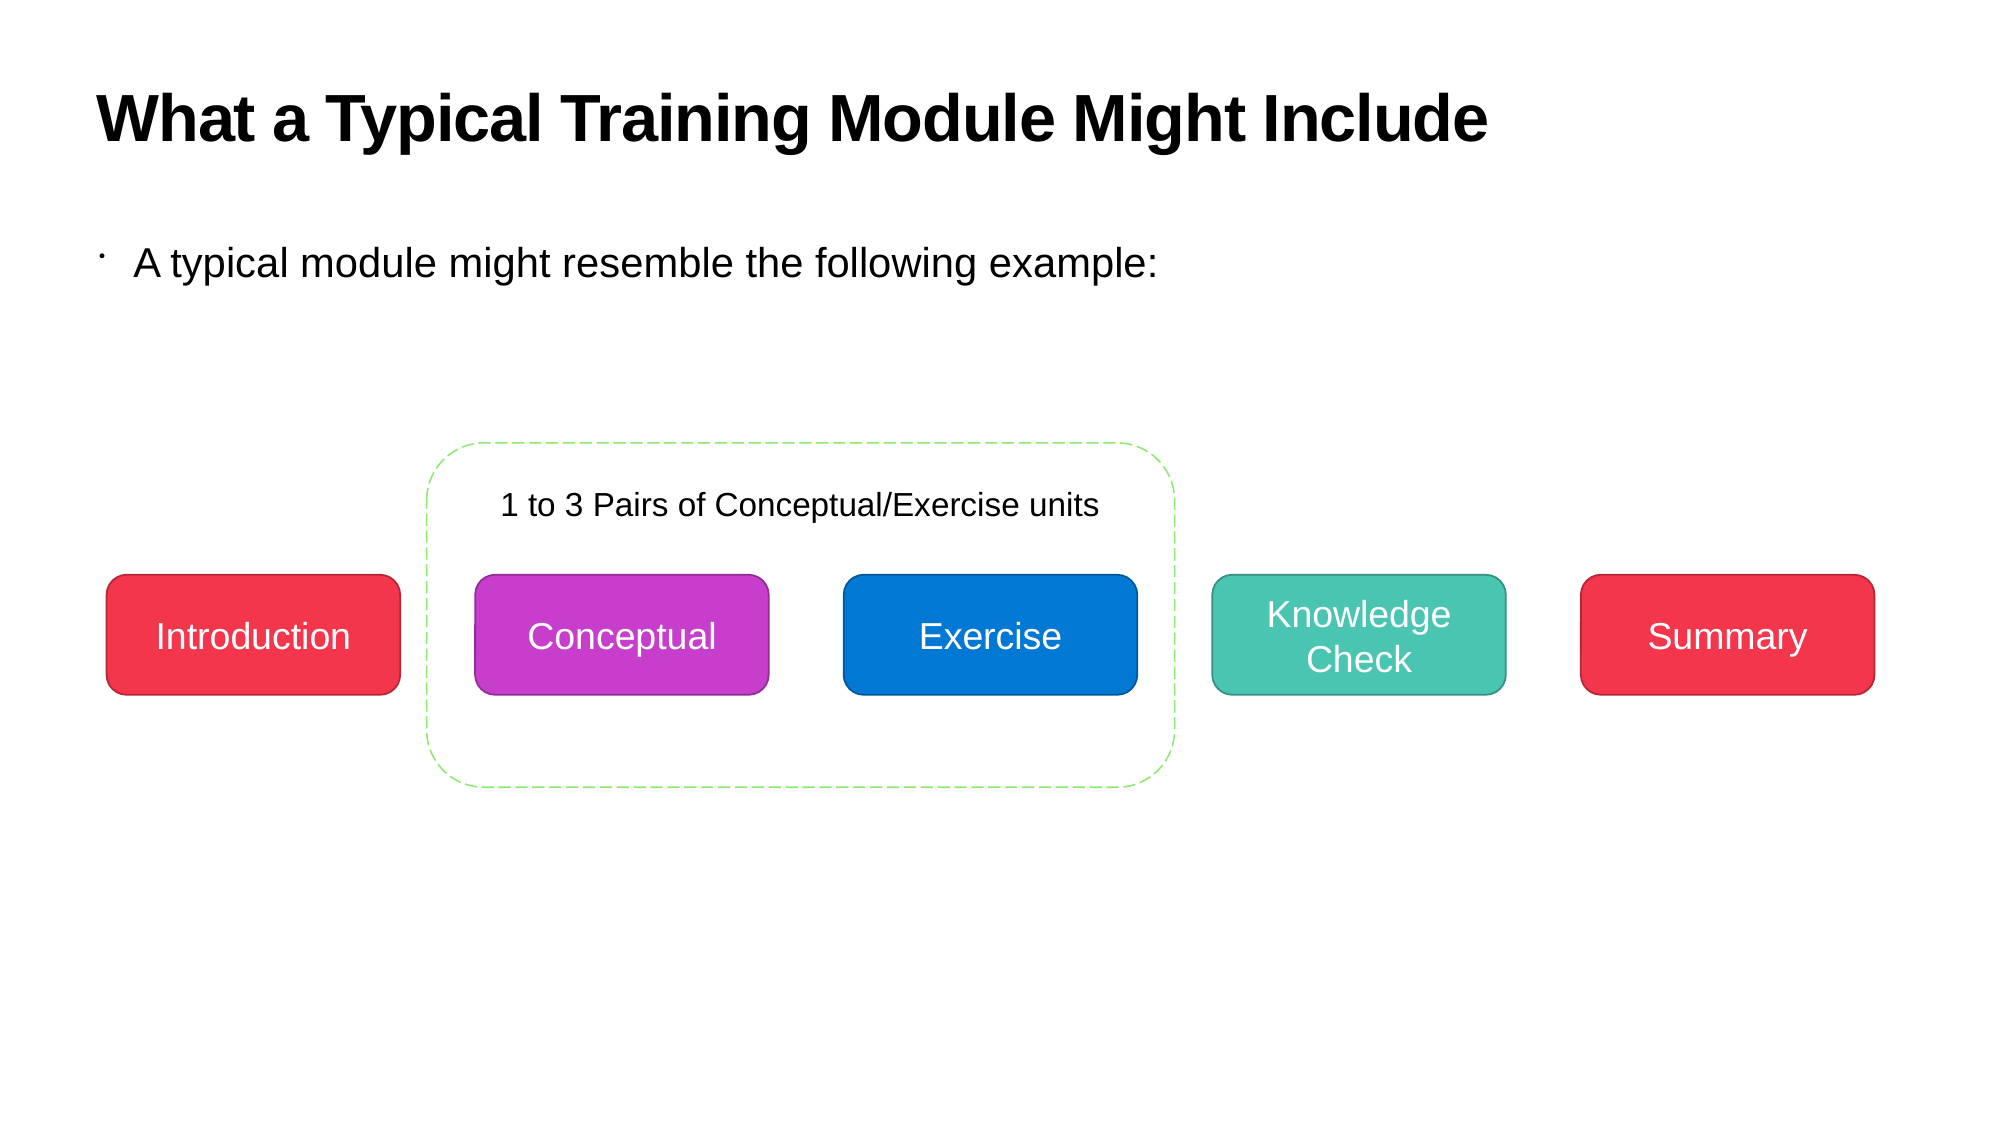

# What a Typical Training Module Might Include
A typical module might resemble the following example:

1 to 3 Pairs of Conceptual/Exercise units
Introduction
Conceptual
Exercise
Knowledge
Check
Summary